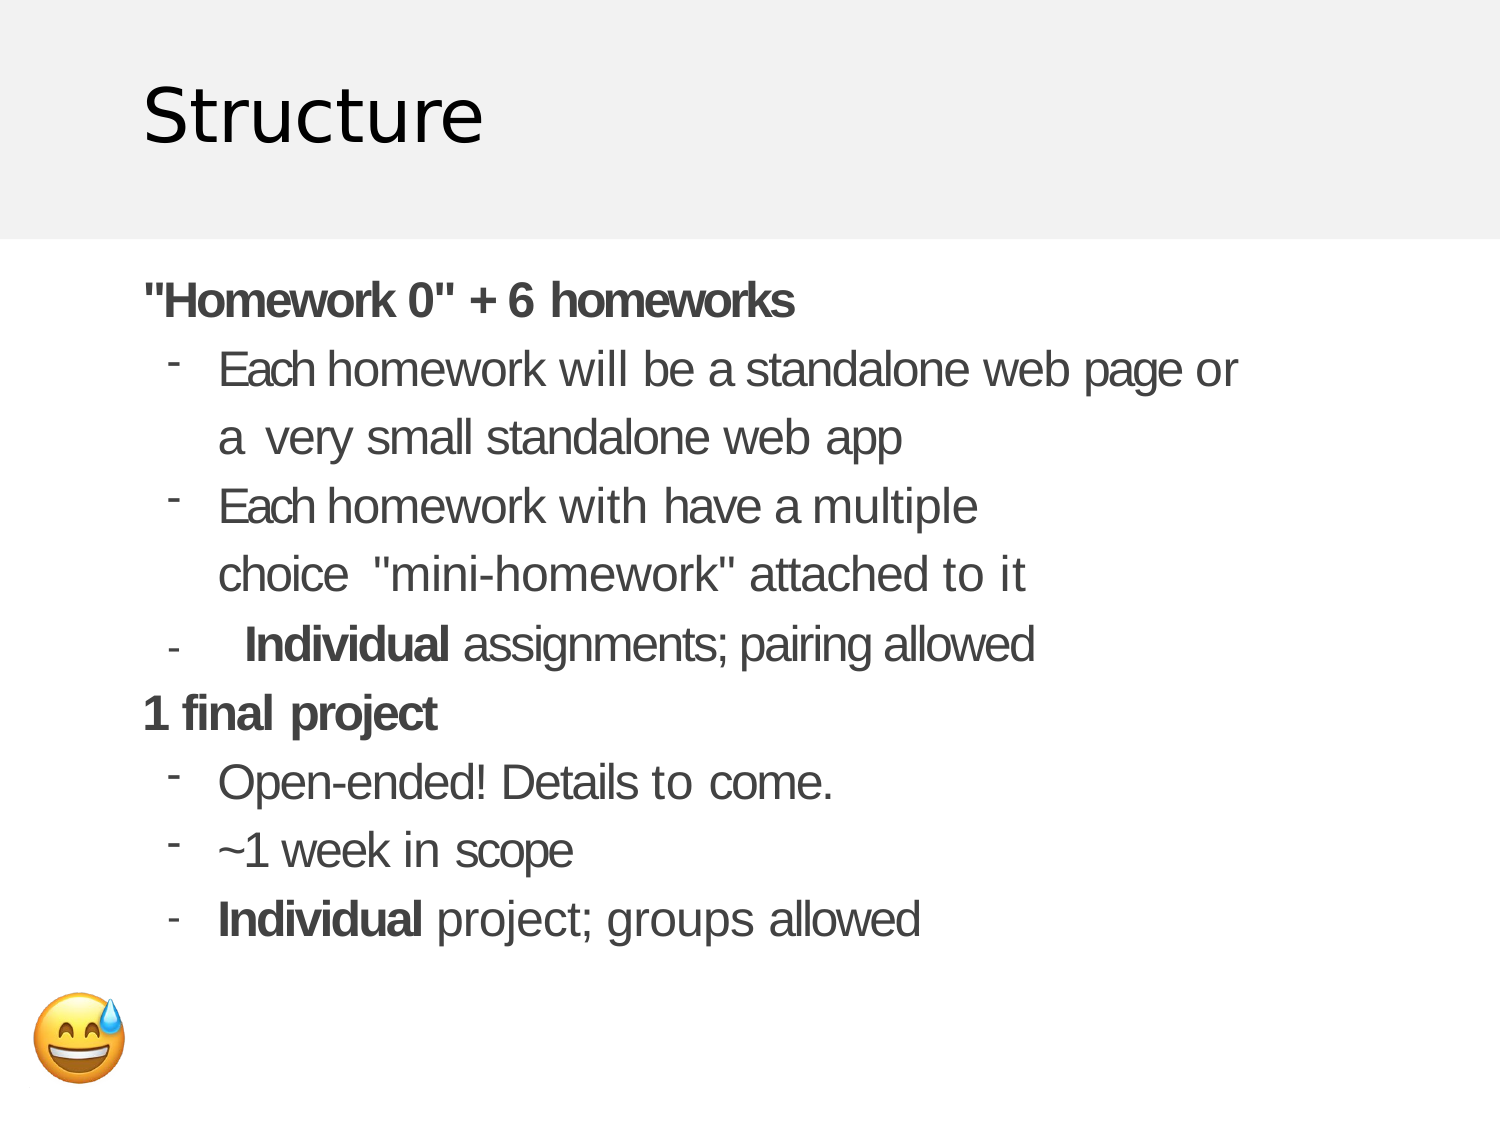

# Structure
"Homework 0" + 6 homeworks
Each homework will be a standalone web page or a  very small standalone web app
Each homework with have a multiple choice  "mini-homework" attached to it
-	Individual assignments; pairing allowed
1 final project
Open-ended! Details to come.
~1 week in scope
Individual project; groups allowed